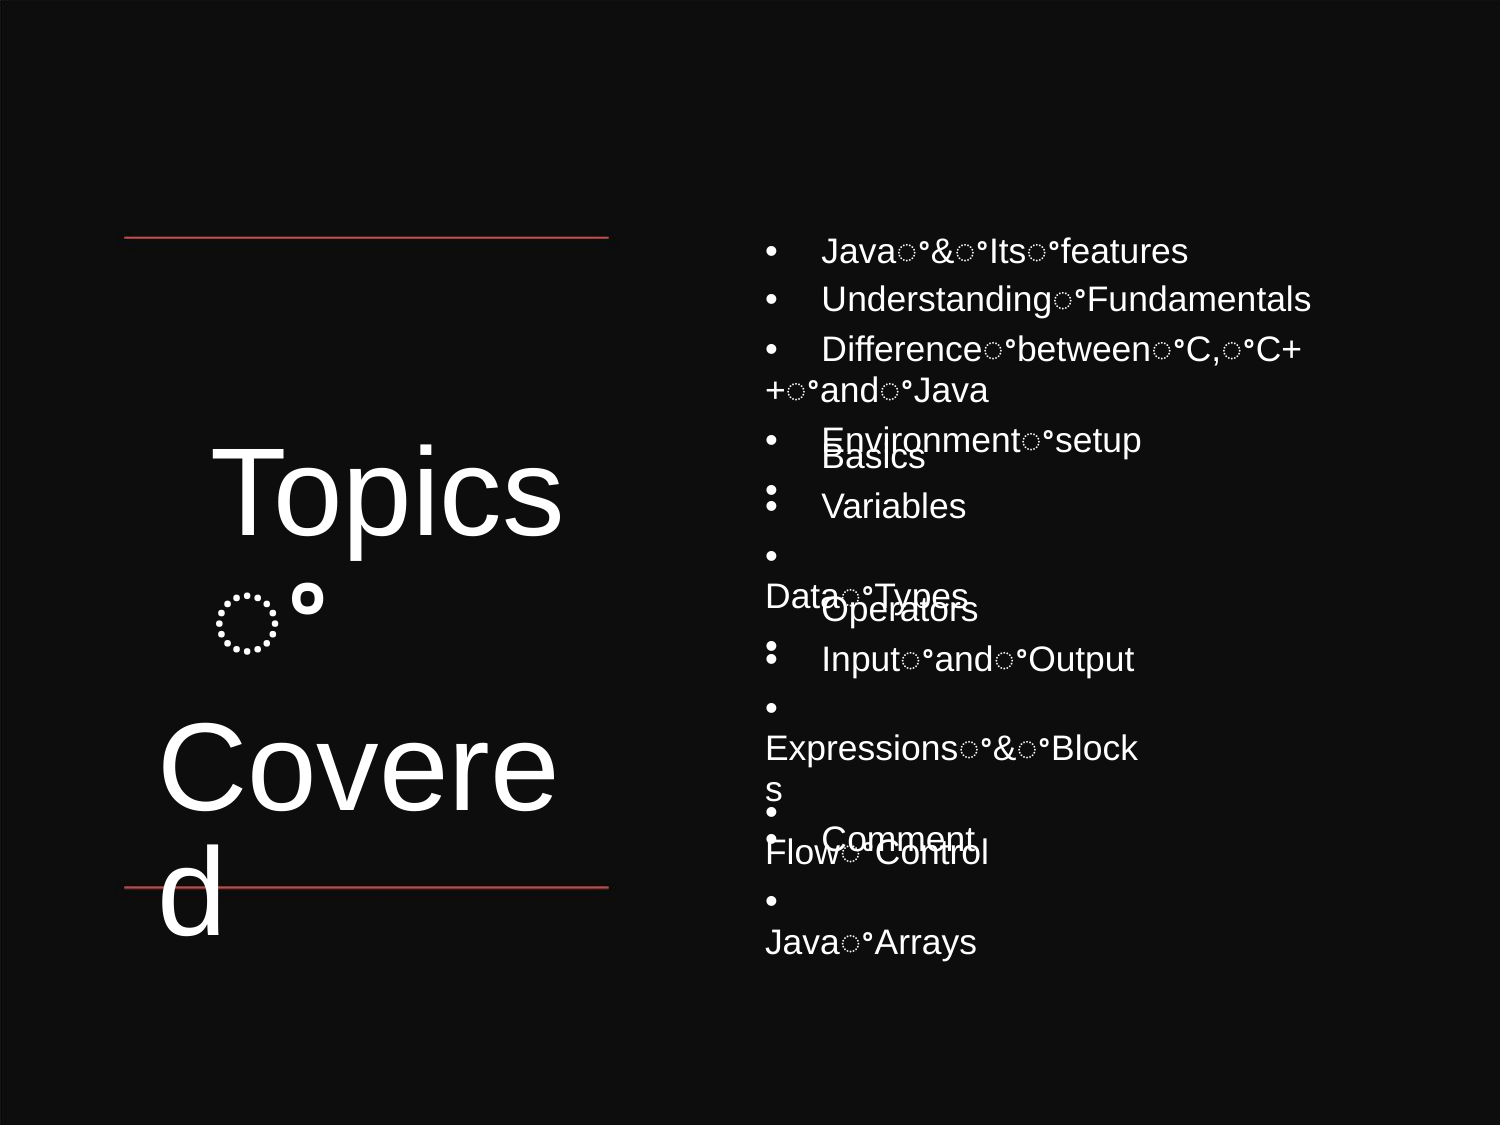

• Javaꢀ&ꢀItsꢀfeatures
• UnderstandingꢀFundamentals
• DifferenceꢀbetweenꢀC,ꢀC++ꢀandꢀJava
• Environmentꢀsetup
•
Topicsꢀ
Covered
Basics
• Variables
• DataꢀTypes
•
Operators
• InputꢀandꢀOutput
• Expressionsꢀ&ꢀBlocks
• Comment
• FlowꢀControl
• JavaꢀArrays